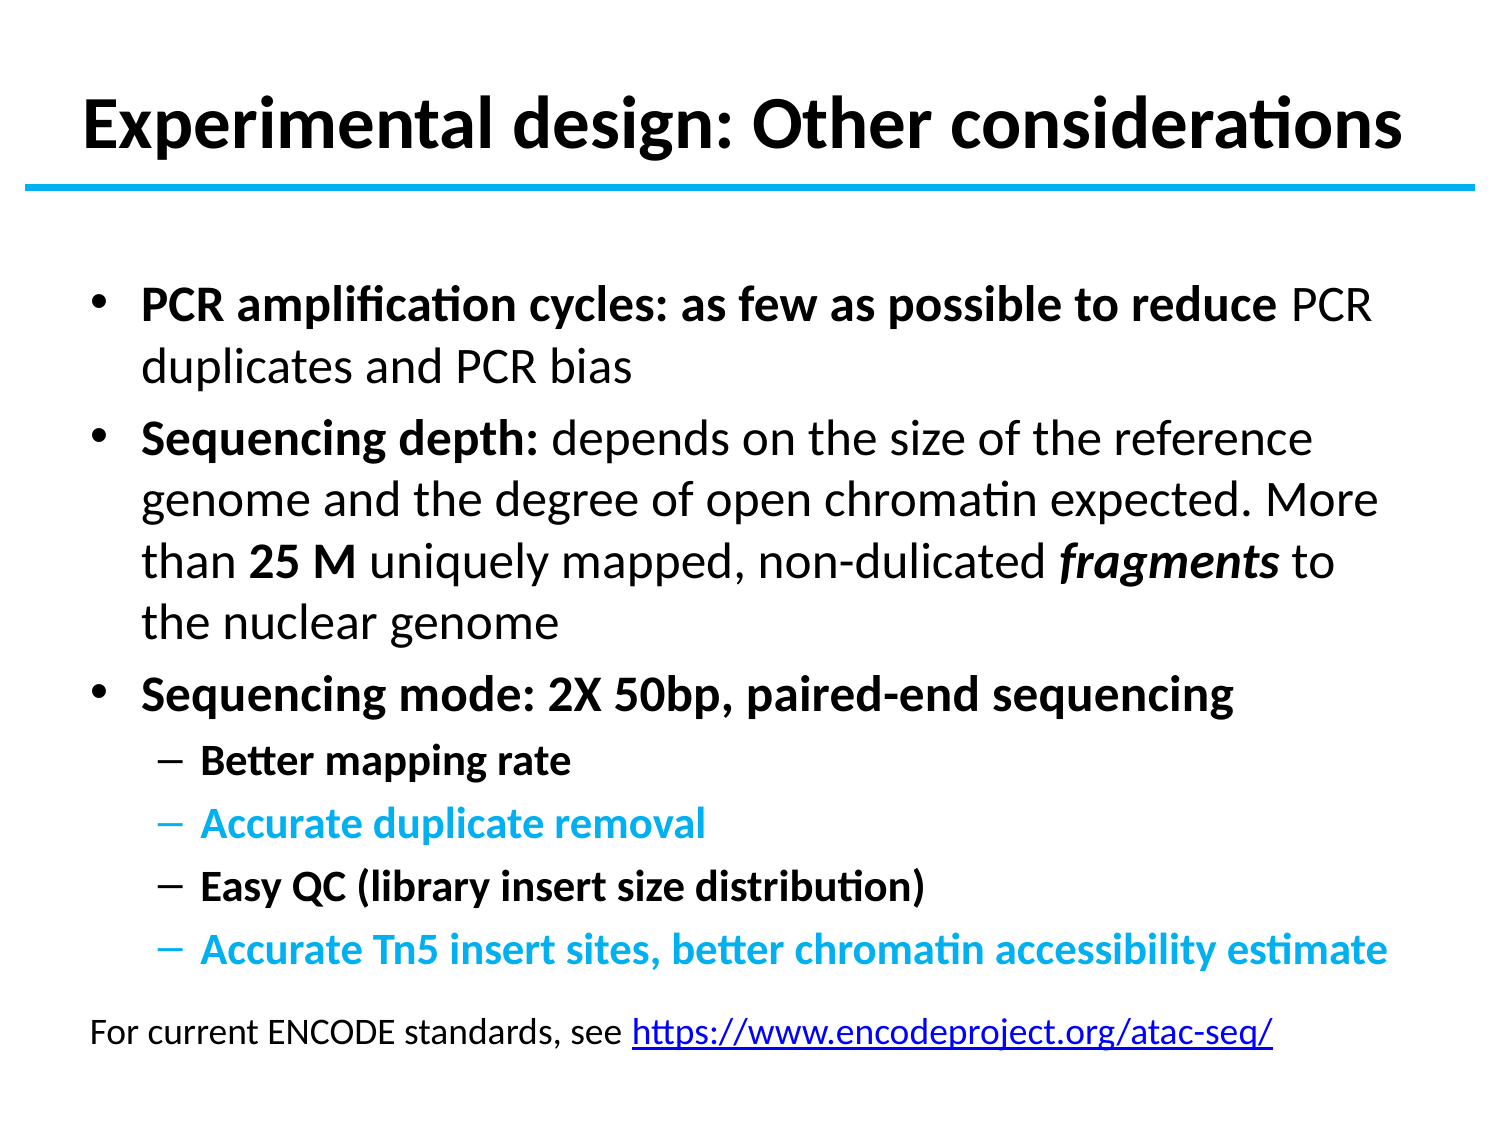

# Experimental design: Other considerations
PCR amplification cycles: as few as possible to reduce PCR duplicates and PCR bias
Sequencing depth: depends on the size of the reference genome and the degree of open chromatin expected. More than 25 M uniquely mapped, non-dulicated fragments to the nuclear genome
Sequencing mode: 2X 50bp, paired-end sequencing
Better mapping rate
Accurate duplicate removal
Easy QC (library insert size distribution)
Accurate Tn5 insert sites, better chromatin accessibility estimate

For current ENCODE standards, see https://www.encodeproject.org/atac-seq/